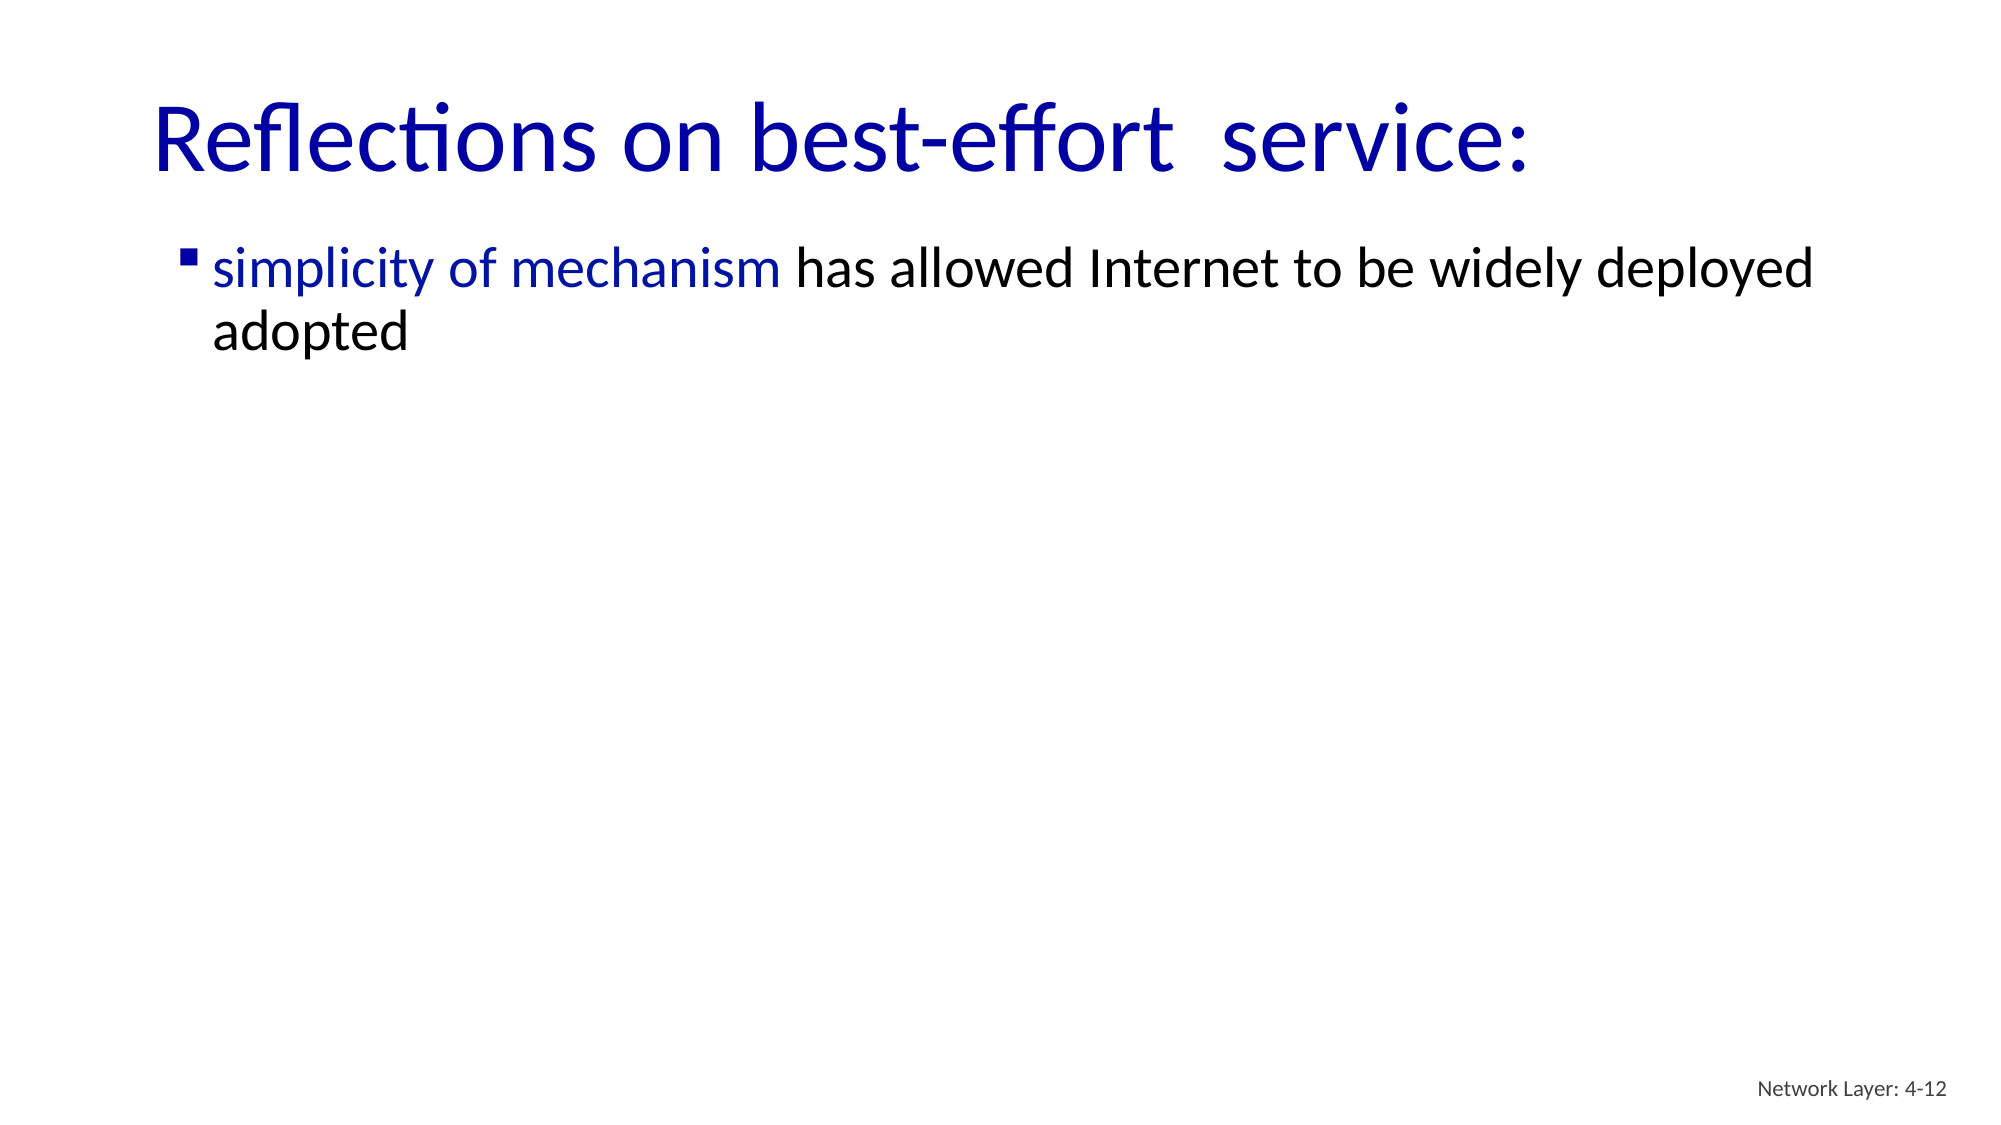

# Reflections on best-effort  service:
simplicity of mechanism has allowed Internet to be widely deployed adopted

Network Layer: 4-12